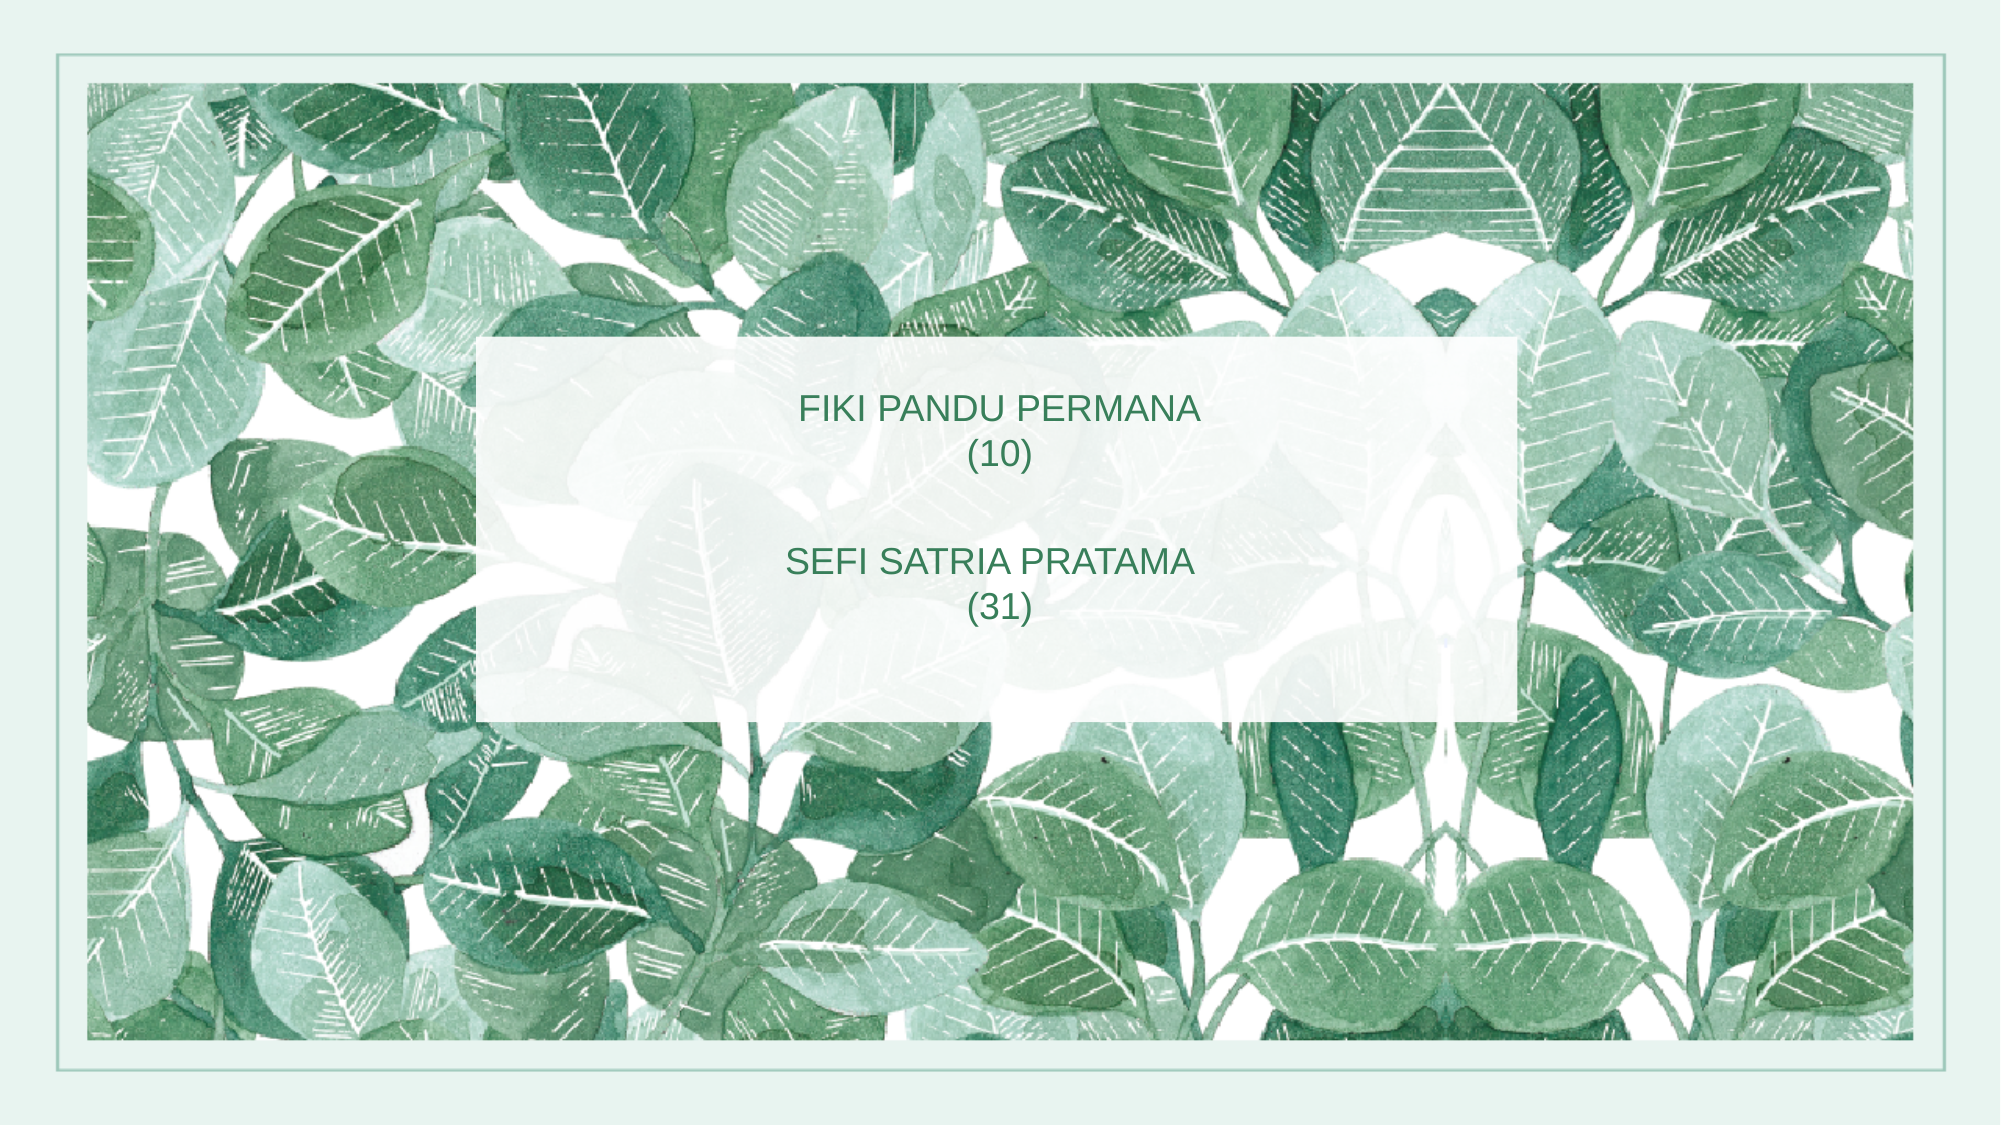

FIKI PANDU PERMANA
(10)

SEFI SATRIA PRATAMA
(31)